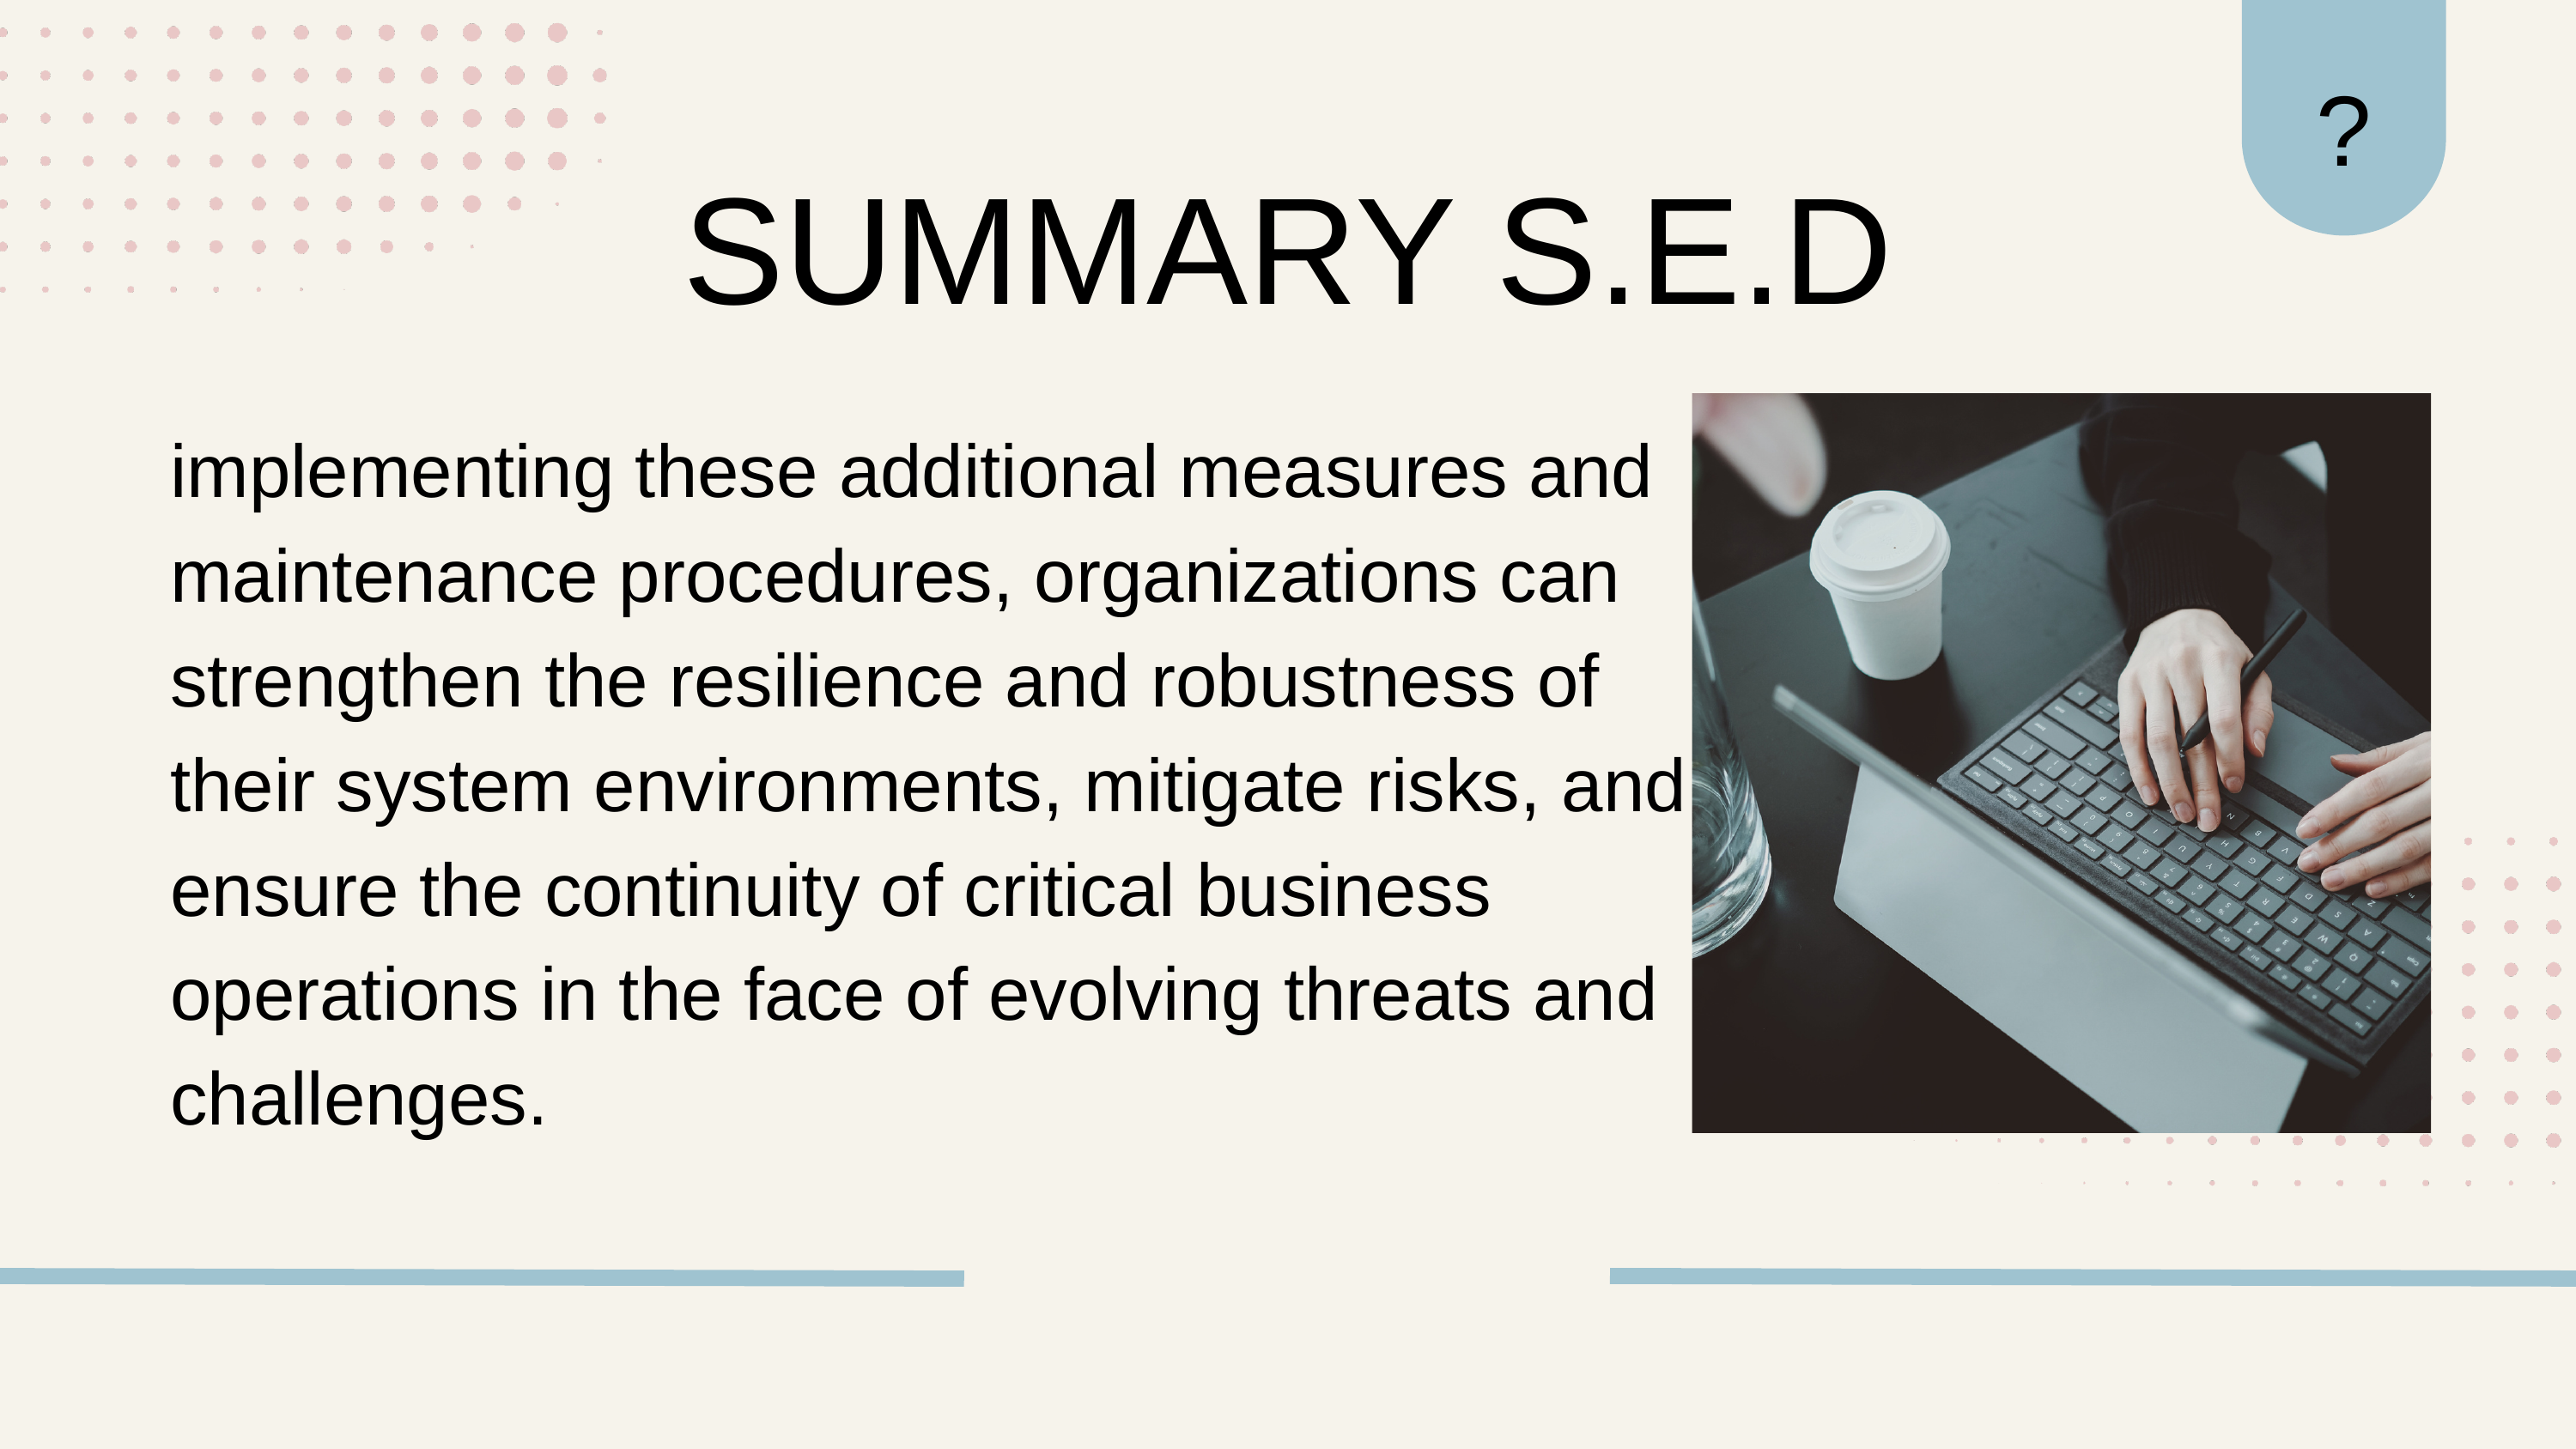

?

SUMMARY S.E.D

implementing these additional measures and maintenance procedures, organizations can strengthen the resilience and robustness of their system environments, mitigate risks, and ensure the continuity of critical business operations in the face of evolving threats and challenges.